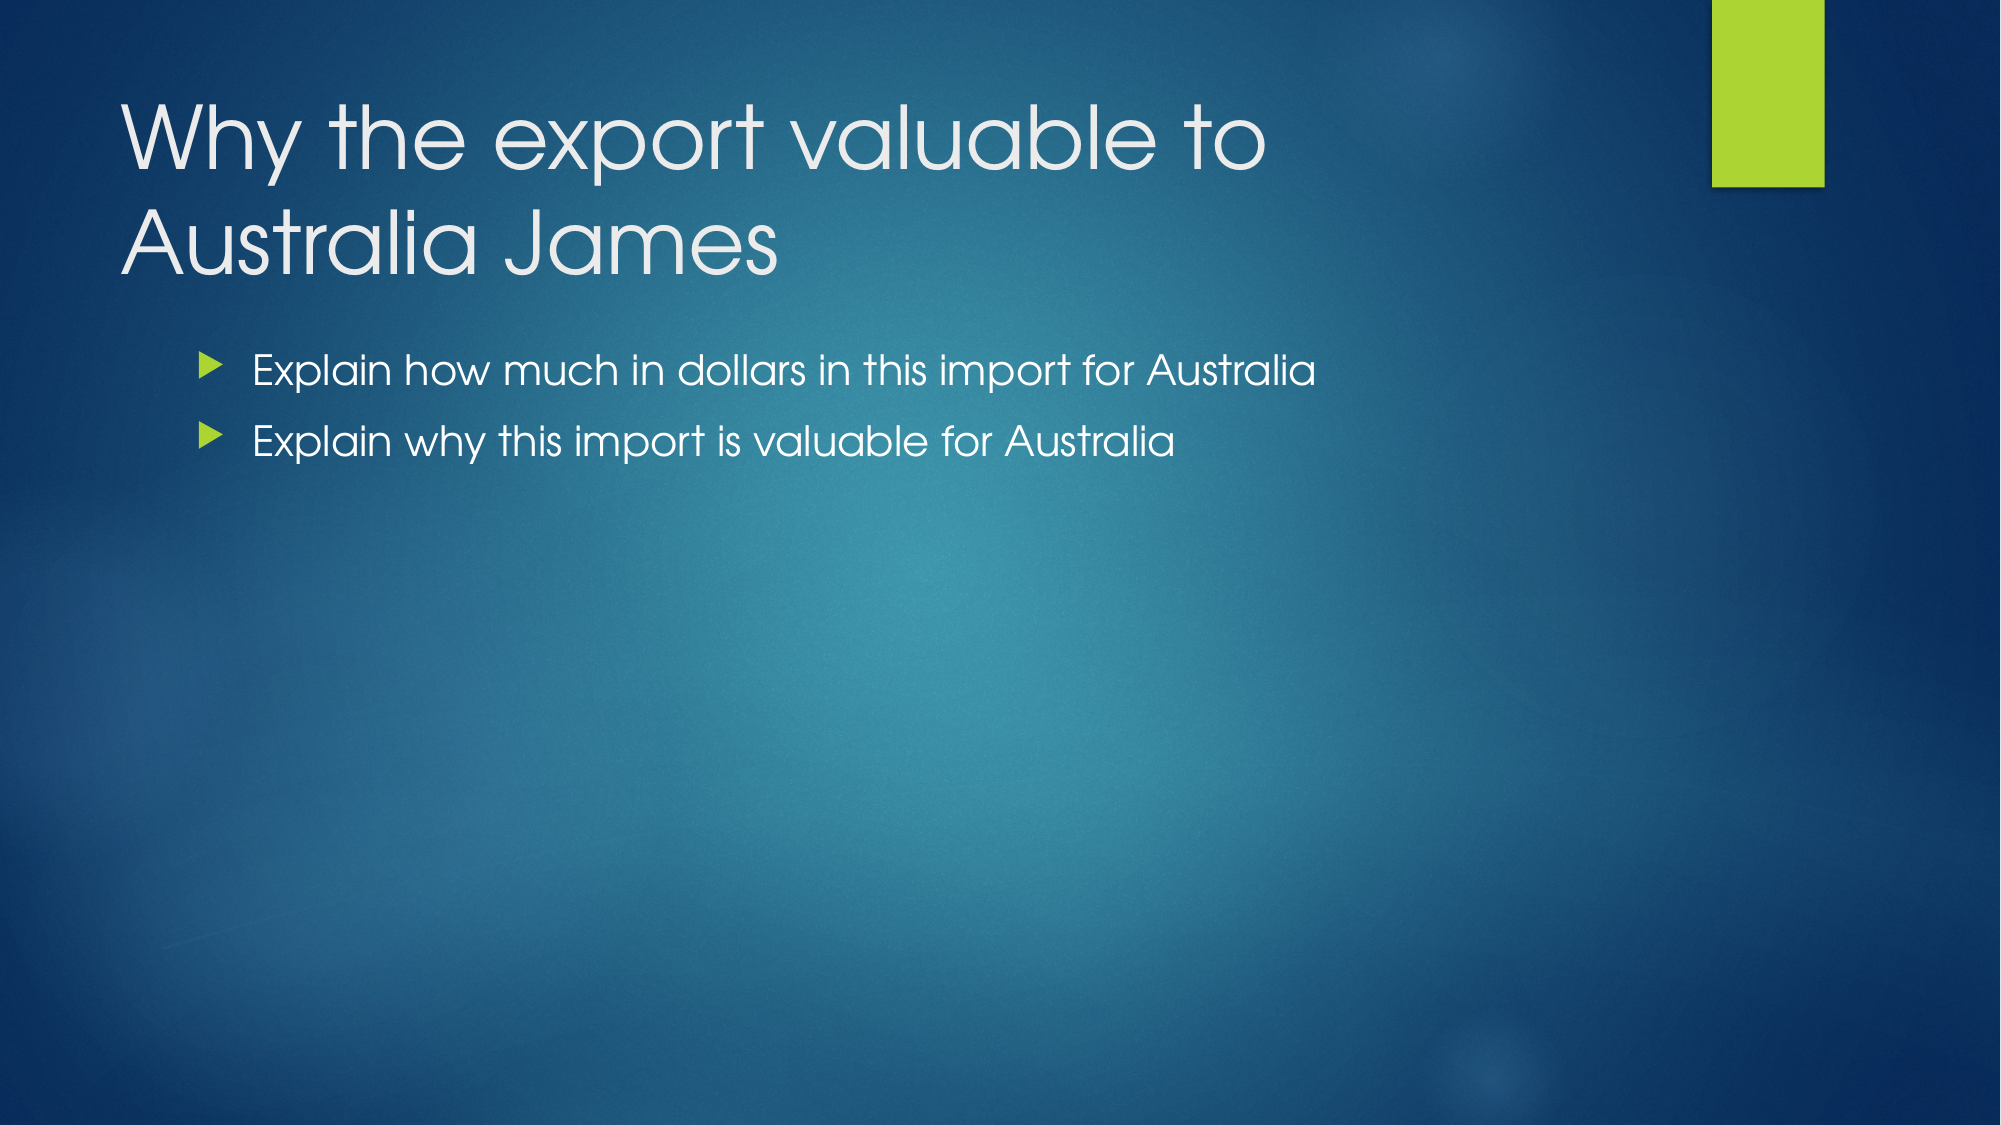

Why the export valuable to Australia James
Explain how much in dollars in this import for Australia
Explain why this import is valuable for Australia